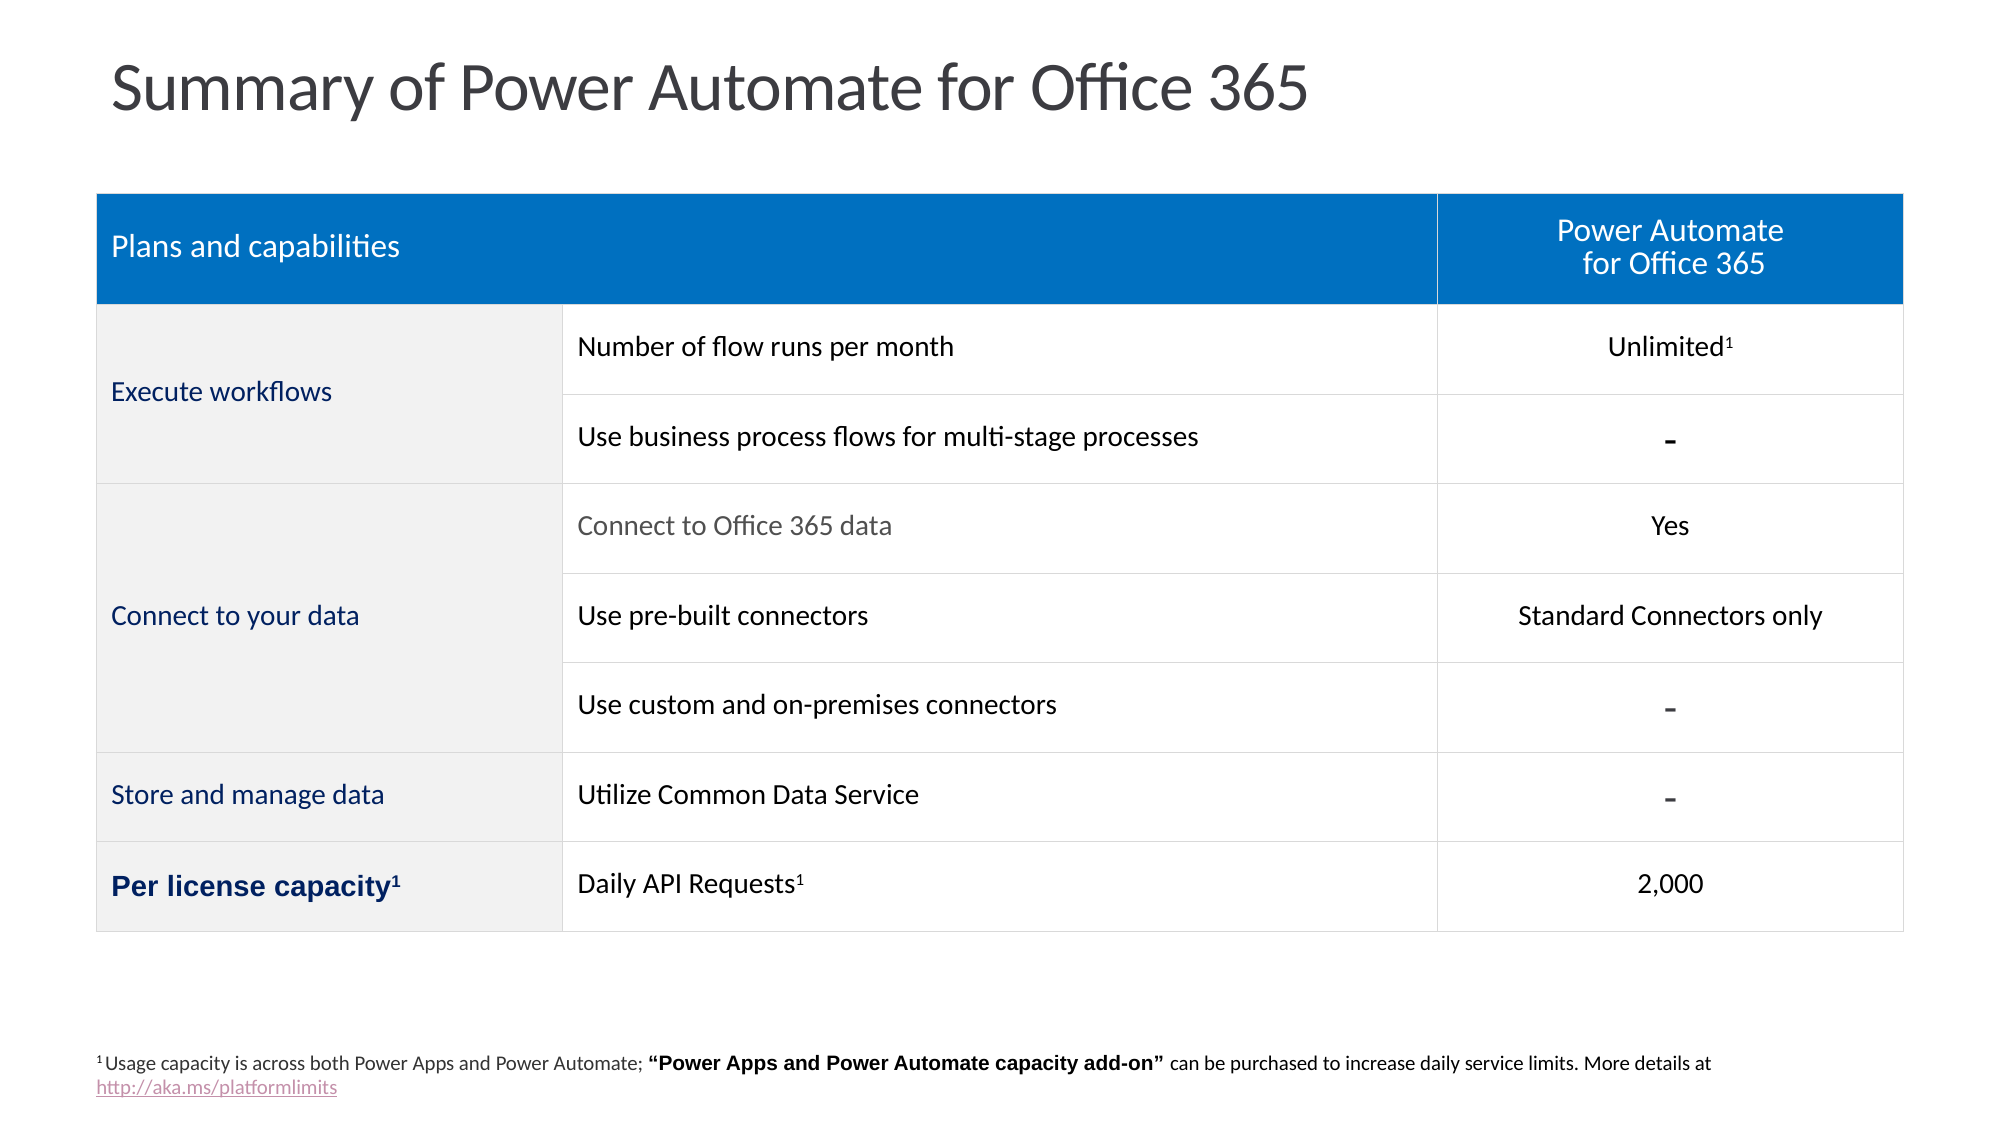

# Summary of Power Automate for Office 365
| Plans and capabilities |  | Power Automate for Office 365 |
| --- | --- | --- |
| Execute workflows | Number of flow runs per month | Unlimited1 |
|  | Use business process flows for multi-stage processes | - |
| Connect to your data | Connect to Office 365 data | Yes |
|  | Use pre-built connectors | Standard Connectors only |
|  | Use custom and on-premises connectors | - |
| Store and manage data | Utilize Common Data Service | - |
| Per license capacity1 | Daily API Requests1 | 2,000 |
1 Usage capacity is across both Power Apps and Power Automate; “Power Apps and Power Automate capacity add-on” can be purchased to increase daily service limits. More details at http://aka.ms/platformlimits